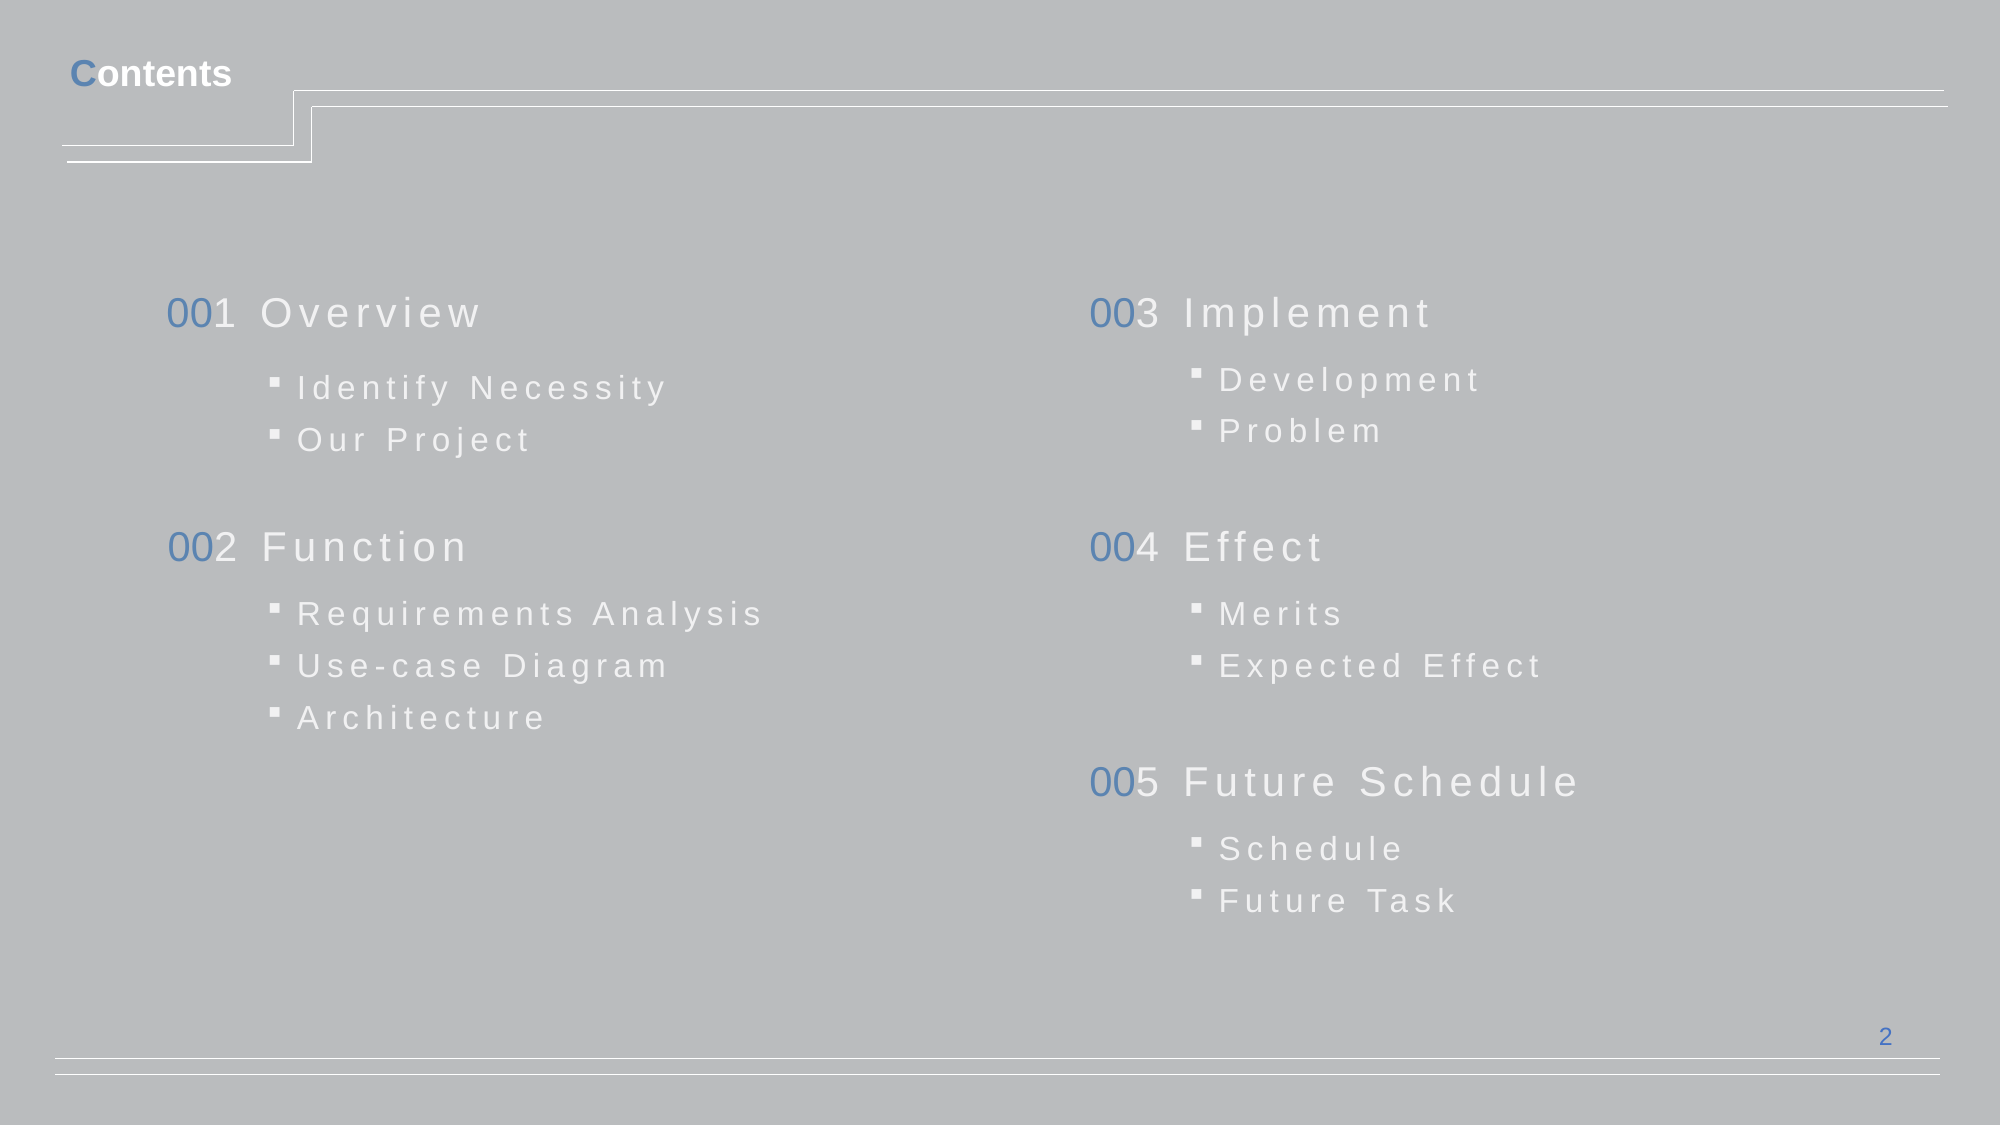

Contents
003
Implement
Development
Problem
001
Overview
Identify Necessity
Our Project
004
Effect
Merits
Expected Effect
002
Function
Requirements Analysis
Use-case Diagram
Architecture
005
Future Schedule
Schedule
Future Task